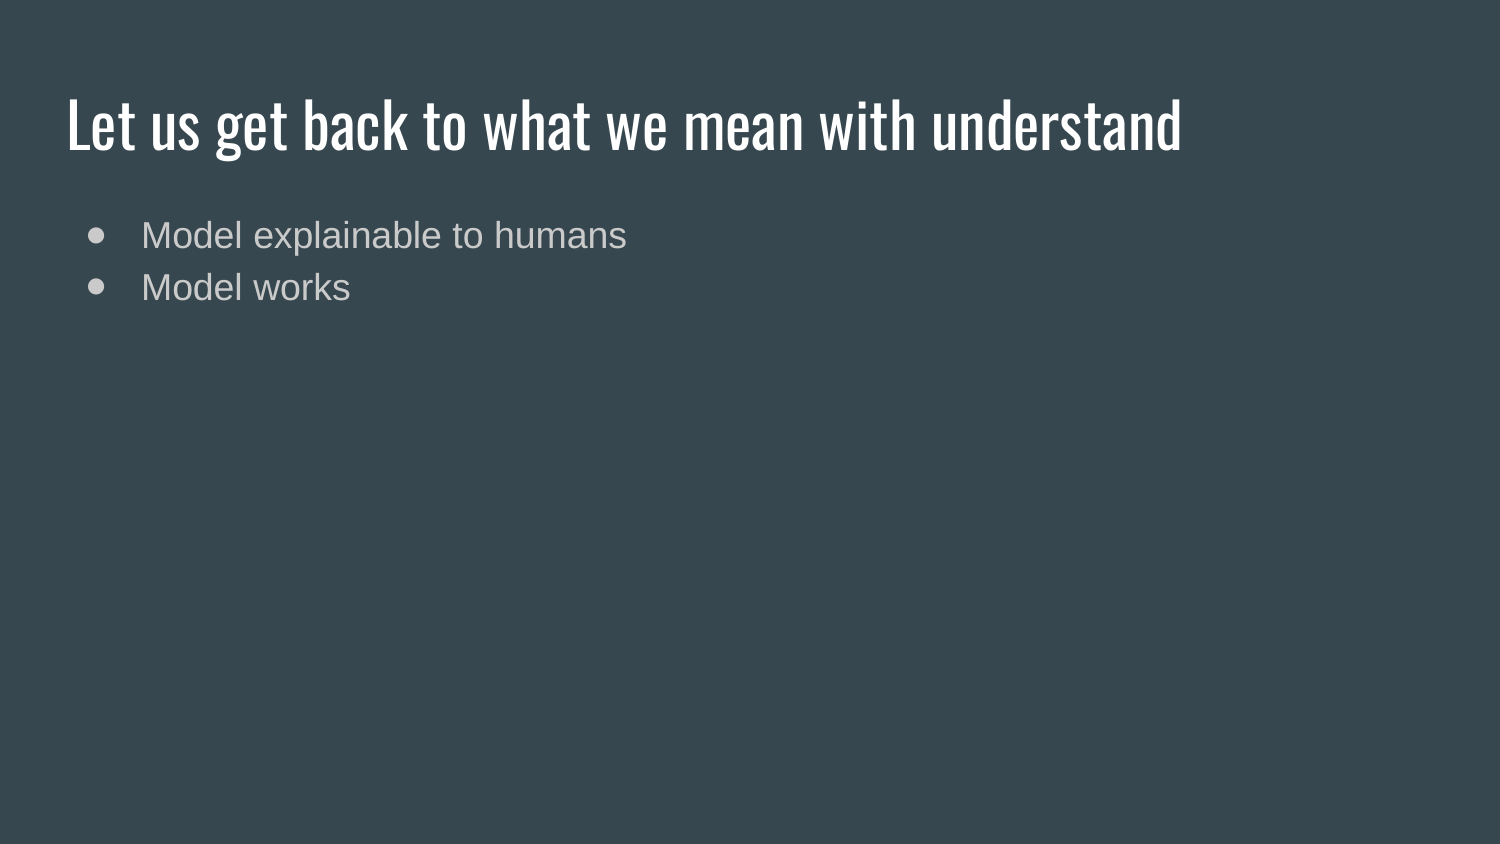

# Let us get back to what we mean with understand
Model explainable to humans
Model works